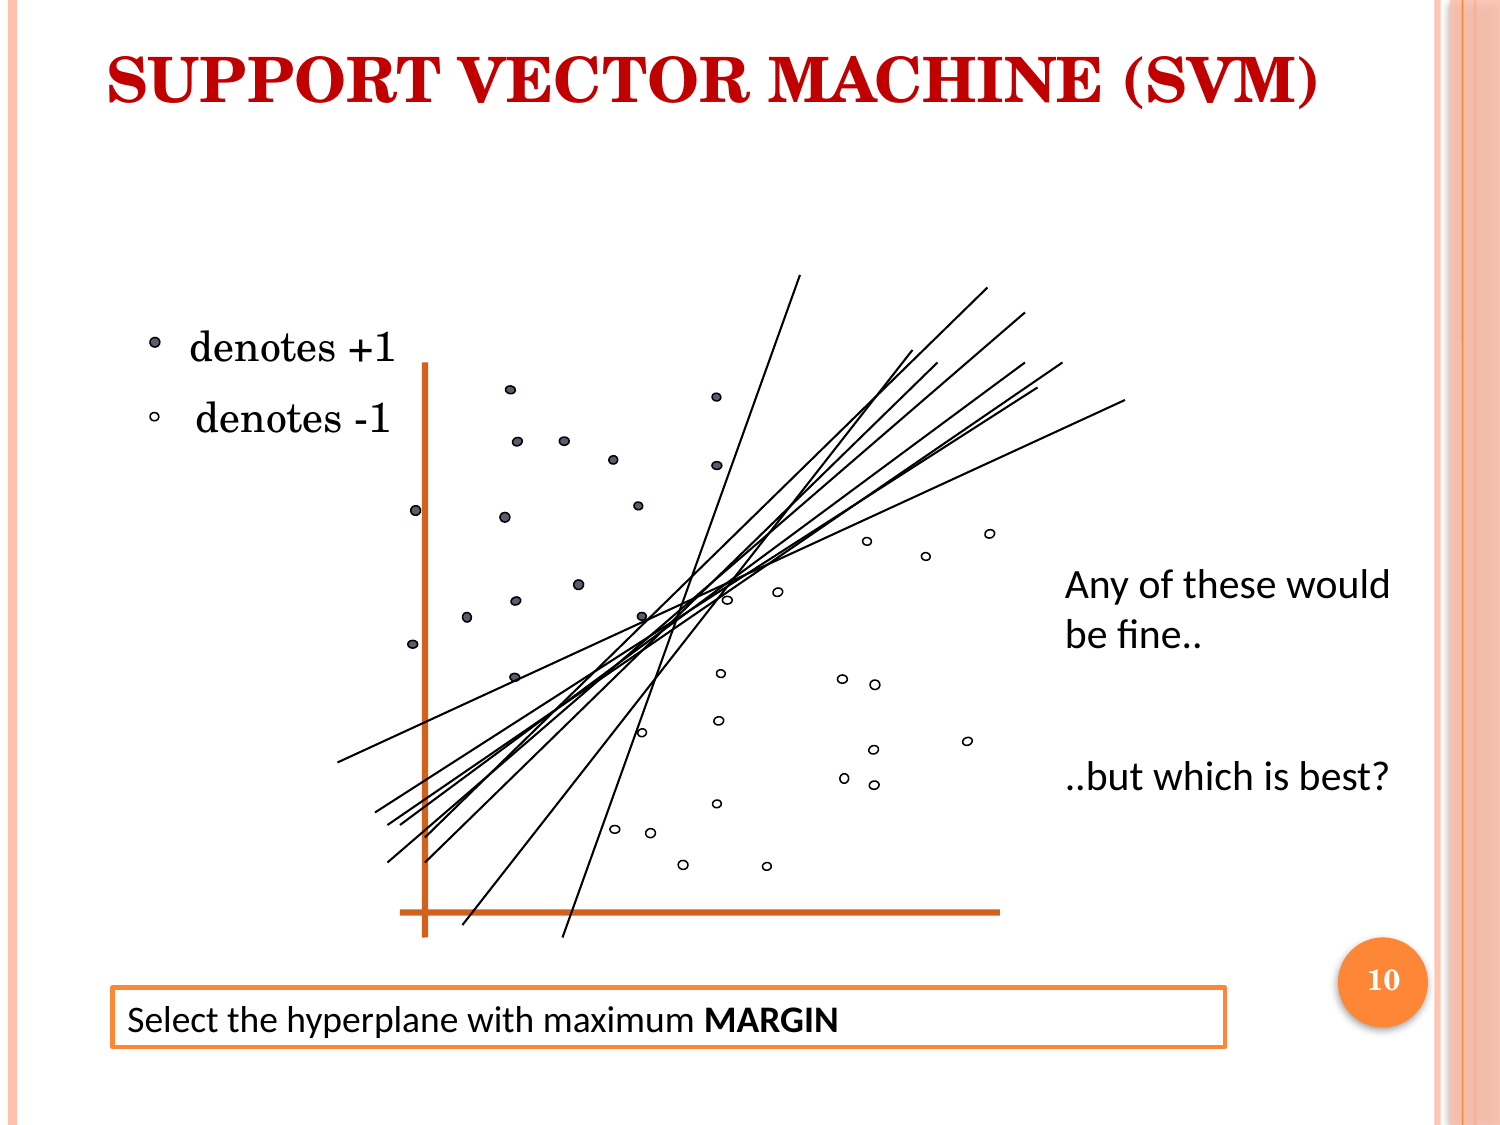

10
Support Vector Machine (SVM)

denotes +1
denotes -1

Any of these would be fine..

..but which is best?

Select the hyperplane with maximum MARGIN